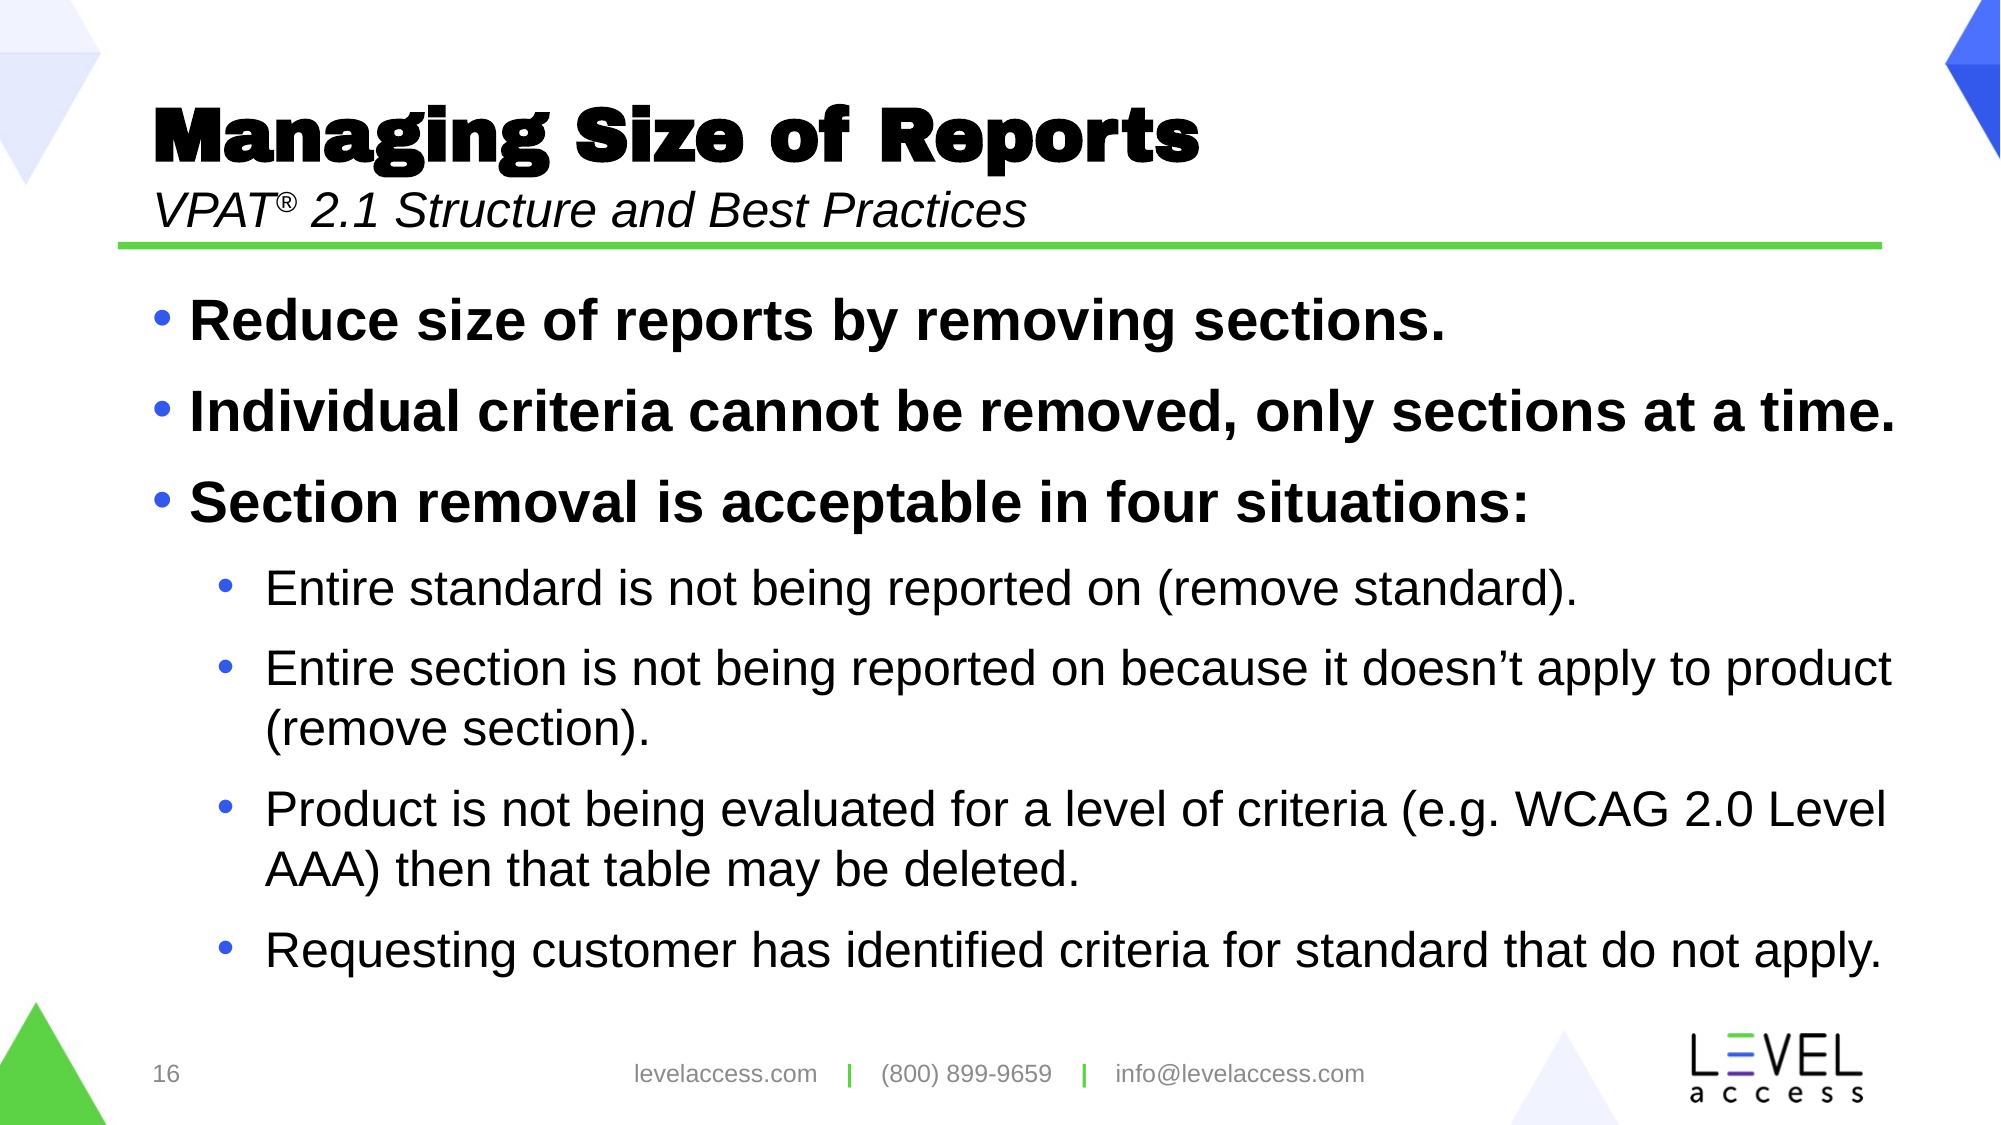

# Managing Size of Reports
VPAT® 2.1 Structure and Best Practices
Reduce size of reports by removing sections.
Individual criteria cannot be removed, only sections at a time.
Section removal is acceptable in four situations:
Entire standard is not being reported on (remove standard).
Entire section is not being reported on because it doesn’t apply to product (remove section).
Product is not being evaluated for a level of criteria (e.g. WCAG 2.0 Level AAA) then that table may be deleted.
Requesting customer has identified criteria for standard that do not apply.

16